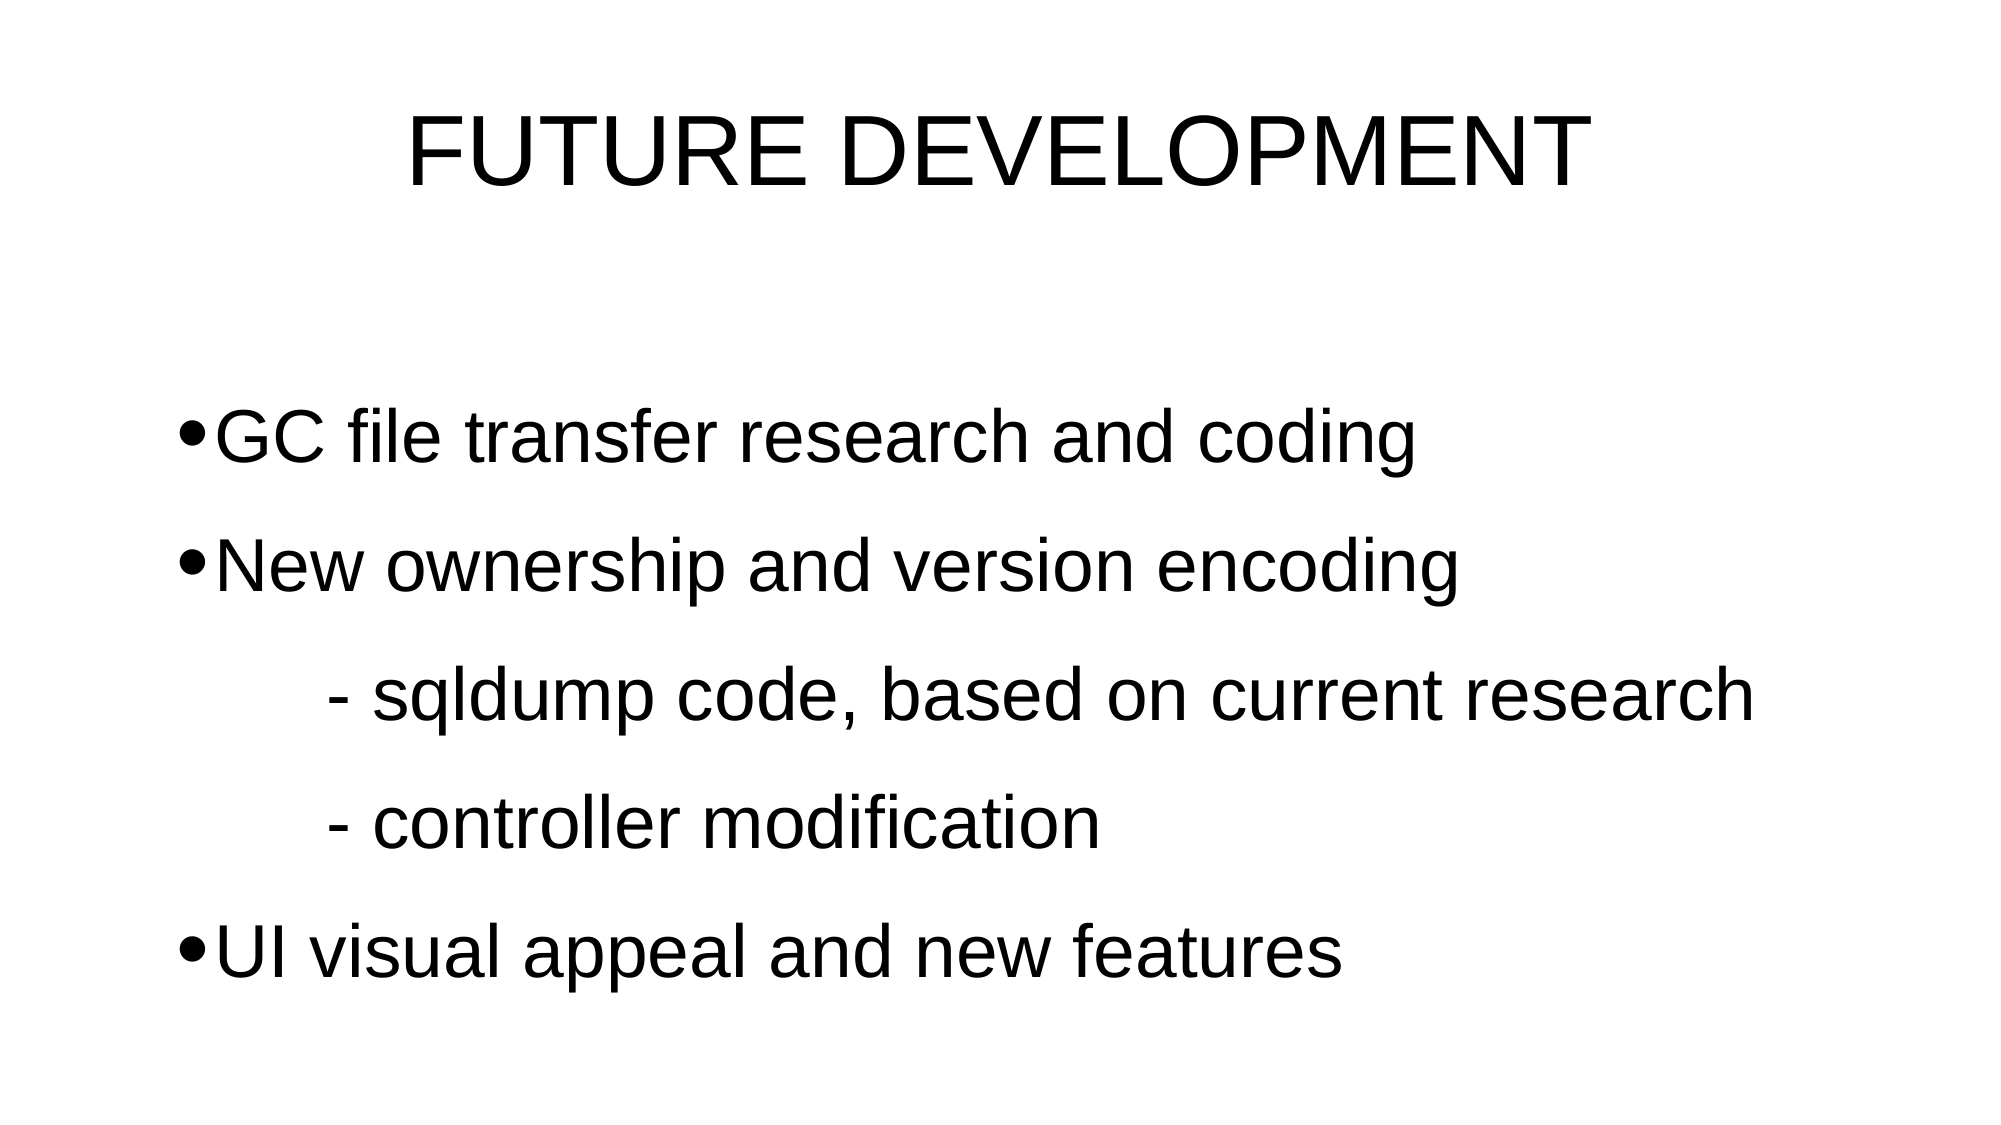

# Future development
GC file transfer research and coding
New ownership and version encoding
	- sqldump code, based on current research
	- controller modification
UI visual appeal and new features